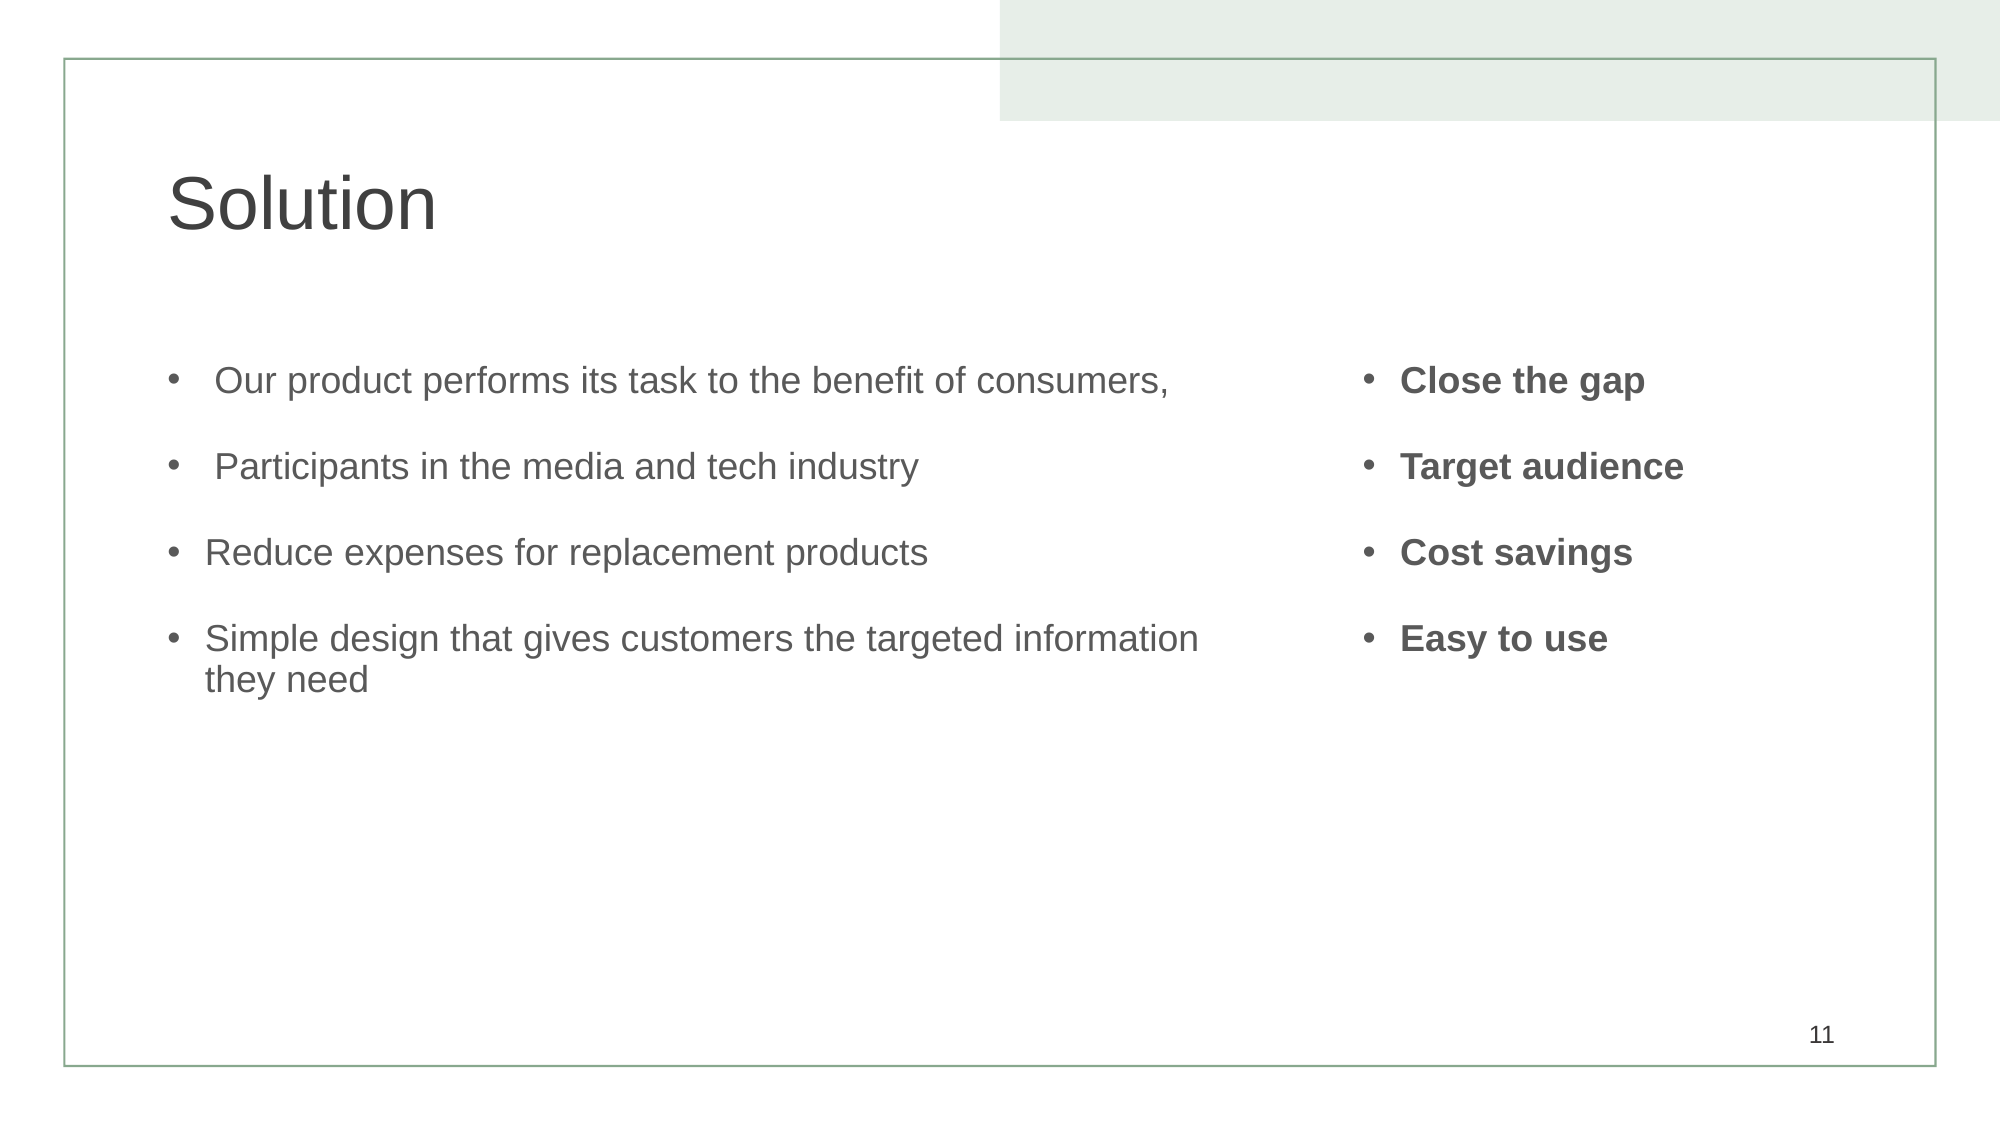

# Solution
Our product performs its task to the benefit of consumers,
Participants in the media and tech industry
Reduce expenses for replacement products
Simple design that gives customers the targeted information they need

Close the gap
Target audience
Cost savings
Easy to use
11